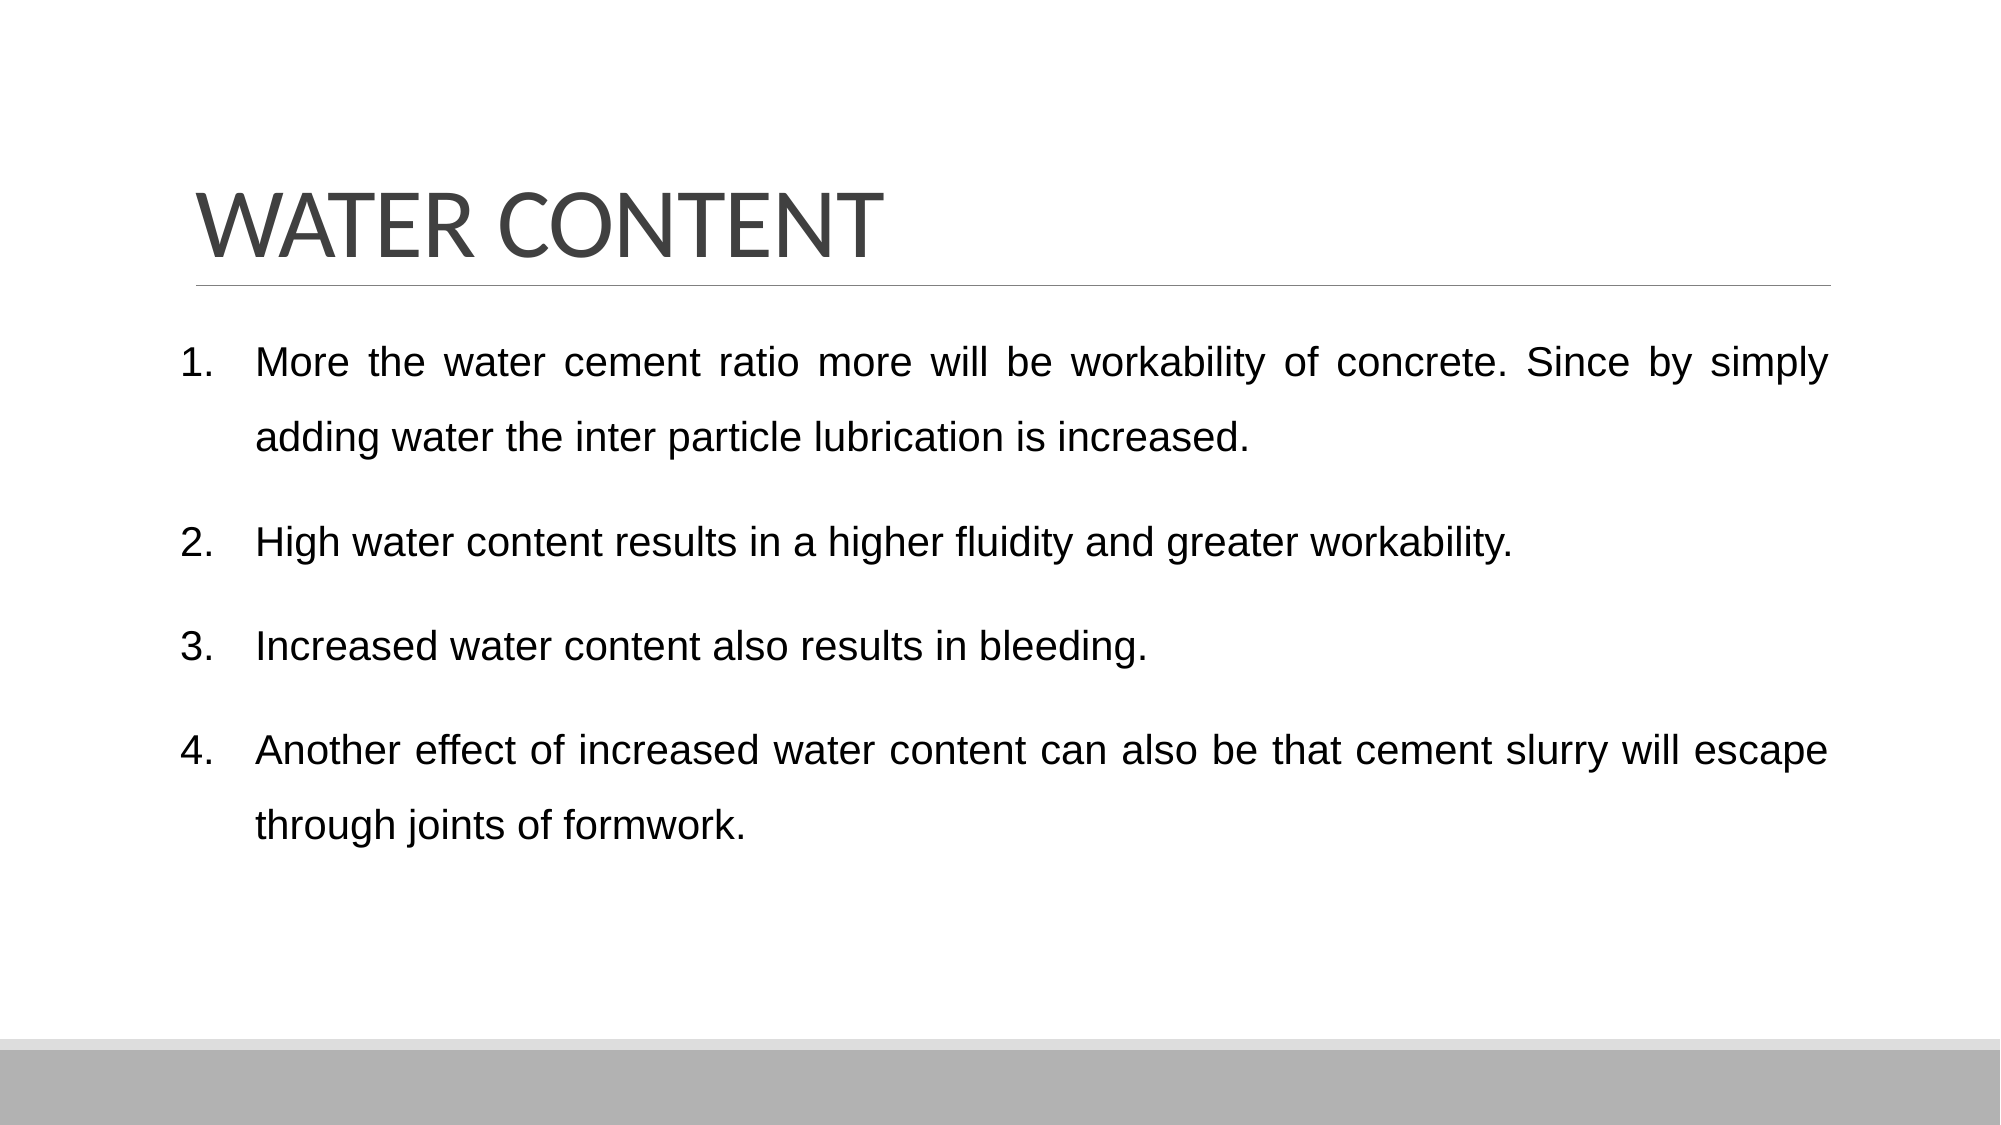

# WATER CONTENT
More the water cement ratio more will be workability of concrete. Since by simply adding water the inter particle lubrication is increased.
High water content results in a higher fluidity and greater workability.
Increased water content also results in bleeding.
Another effect of increased water content can also be that cement slurry will escape through joints of formwork.